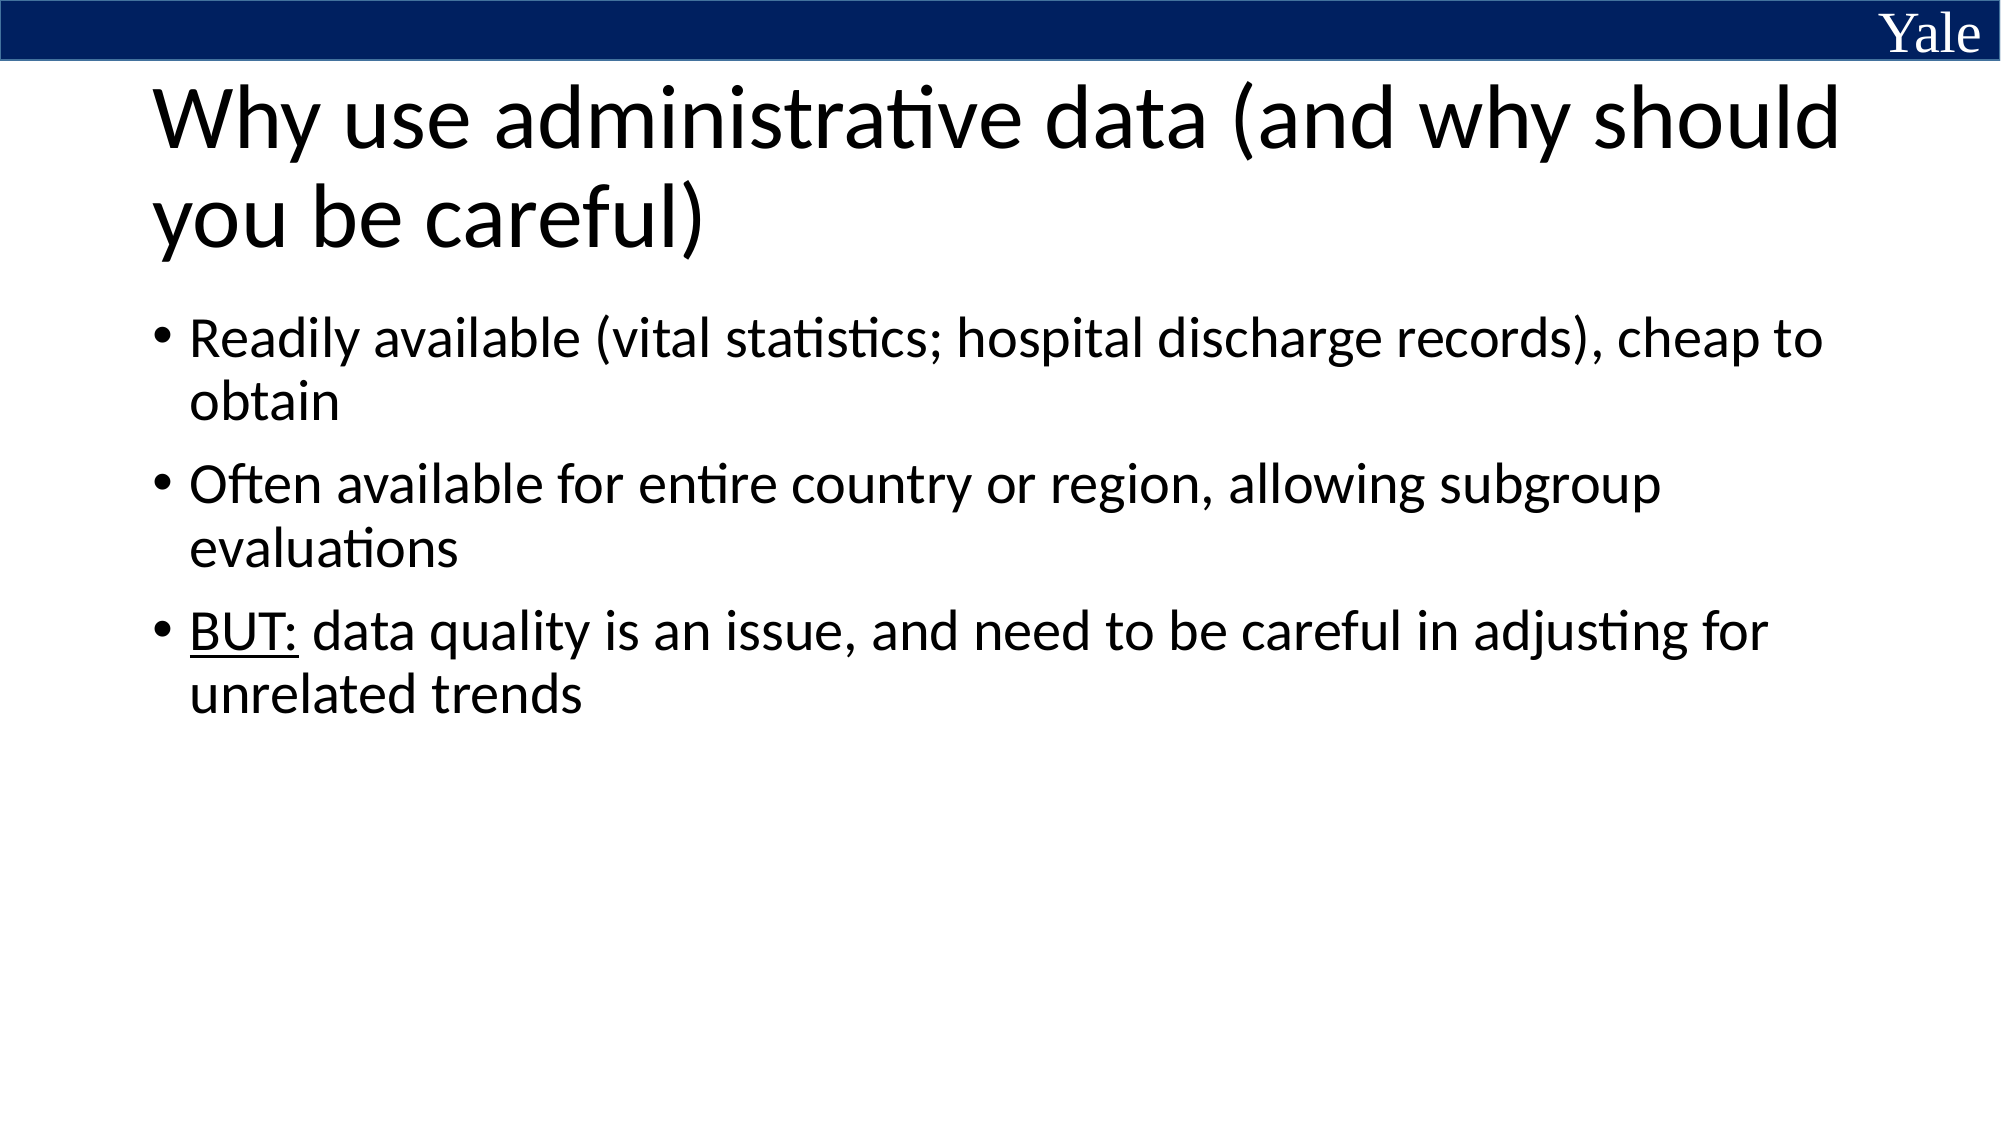

# Why use administrative data (and why should you be careful)
Readily available (vital statistics; hospital discharge records), cheap to obtain
Often available for entire country or region, allowing subgroup evaluations
BUT: data quality is an issue, and need to be careful in adjusting for unrelated trends